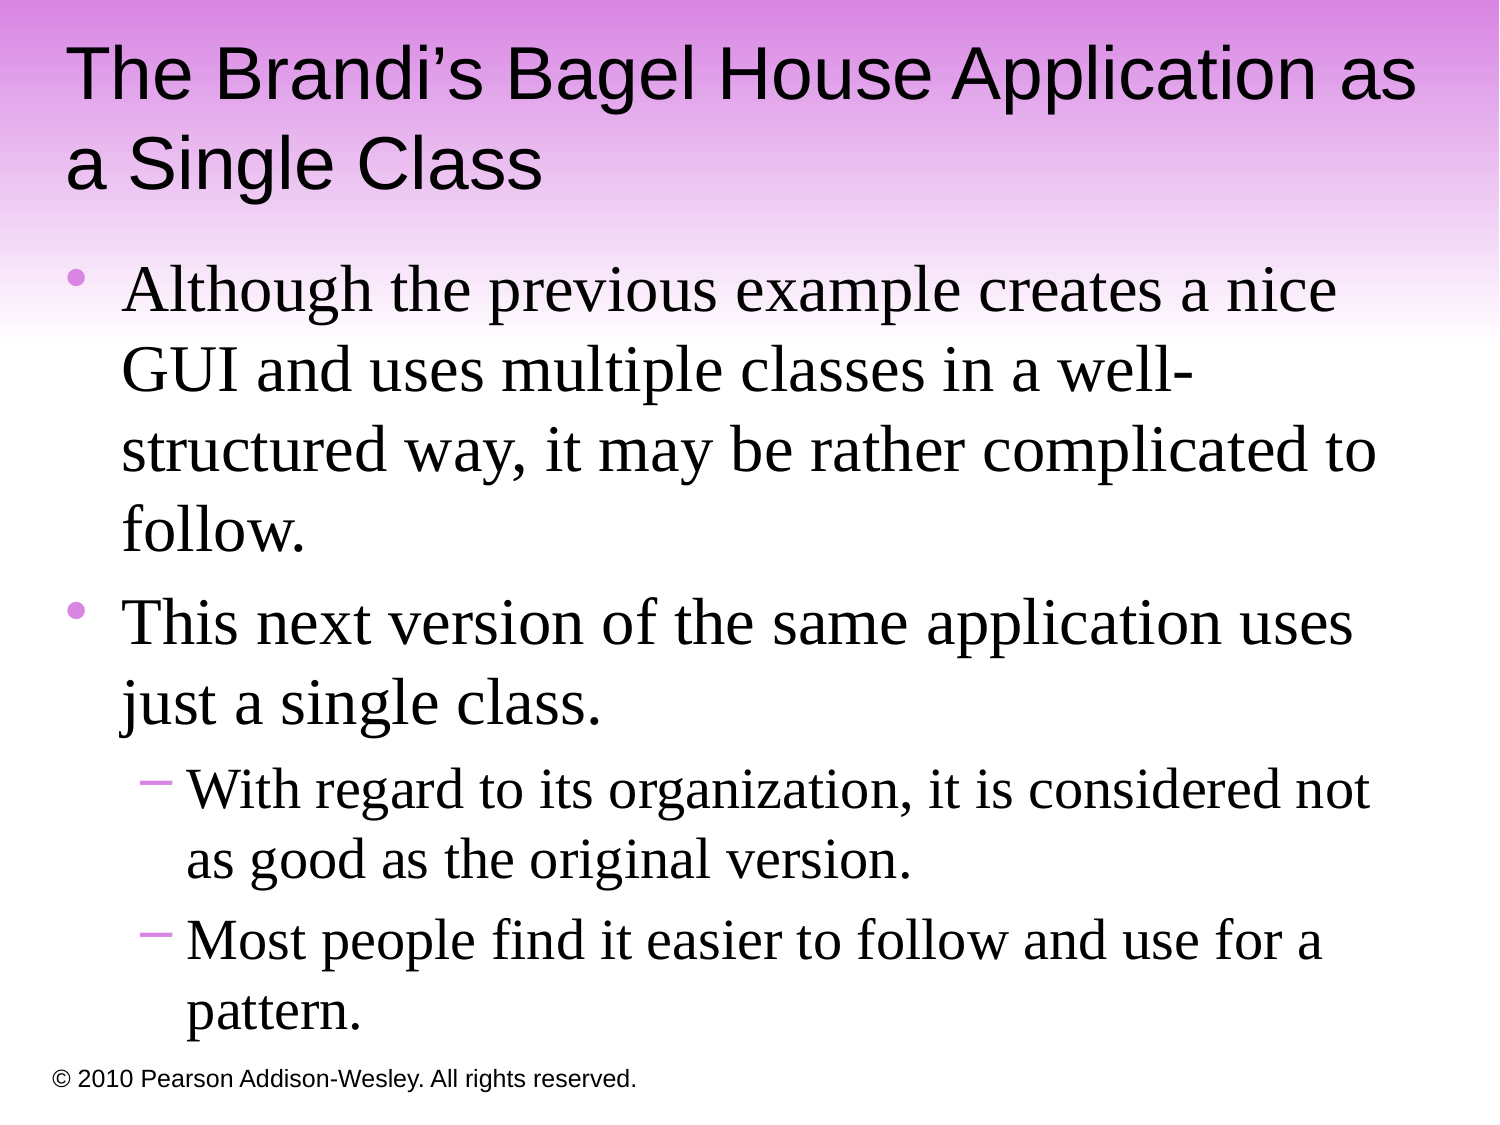

# The Brandi’s Bagel House Application as a Single Class
Although the previous example creates a nice GUI and uses multiple classes in a well-structured way, it may be rather complicated to follow.
This next version of the same application uses just a single class.
With regard to its organization, it is considered not as good as the original version.
Most people find it easier to follow and use for a pattern.